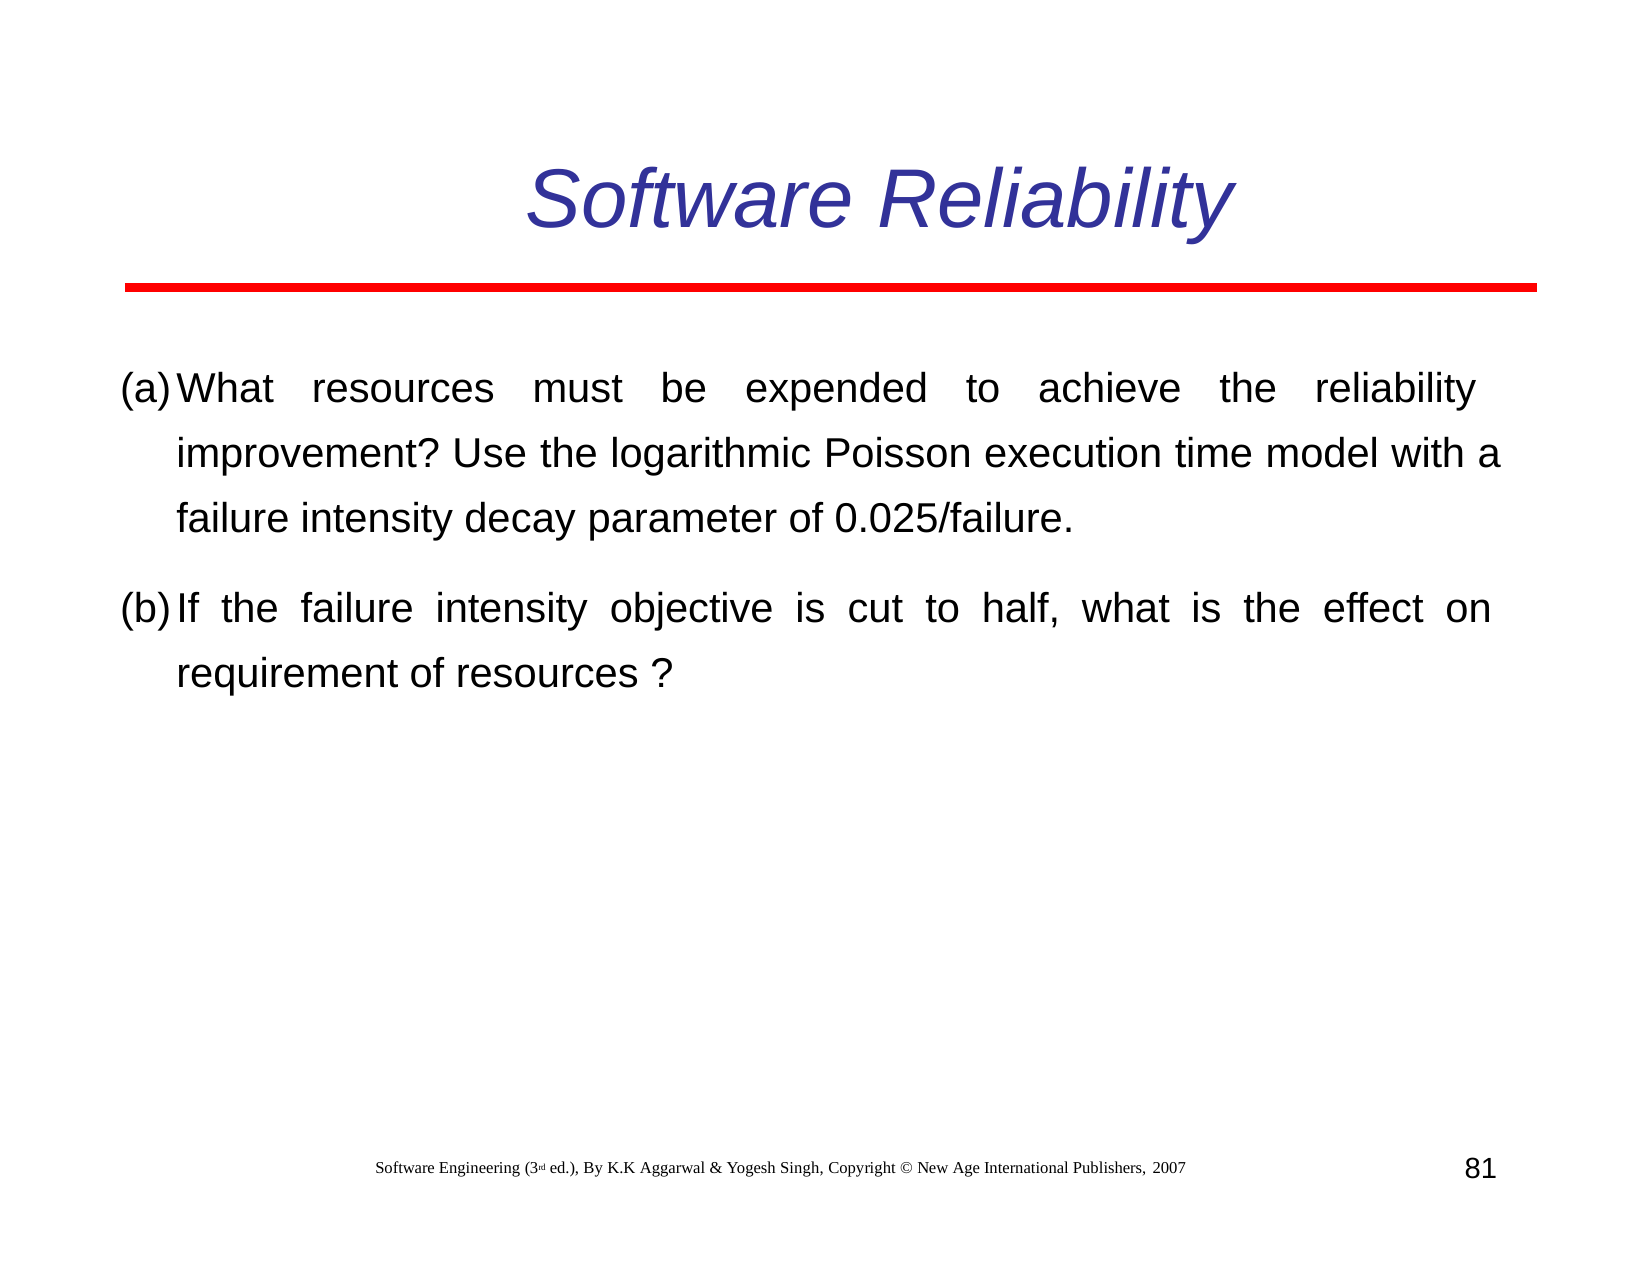

# Software Reliability

What resources must be expended to achieve the reliability  improvement? Use the logarithmic Poisson execution time model with a  failure intensity decay parameter of 0.025/failure.
If the failure intensity objective is cut to half, what is the effect on  requirement of resources ?
81
Software Engineering (3rd  ed.), By K.K Aggarwal & Yogesh Singh, Copyright © New Age International Publishers, 2007